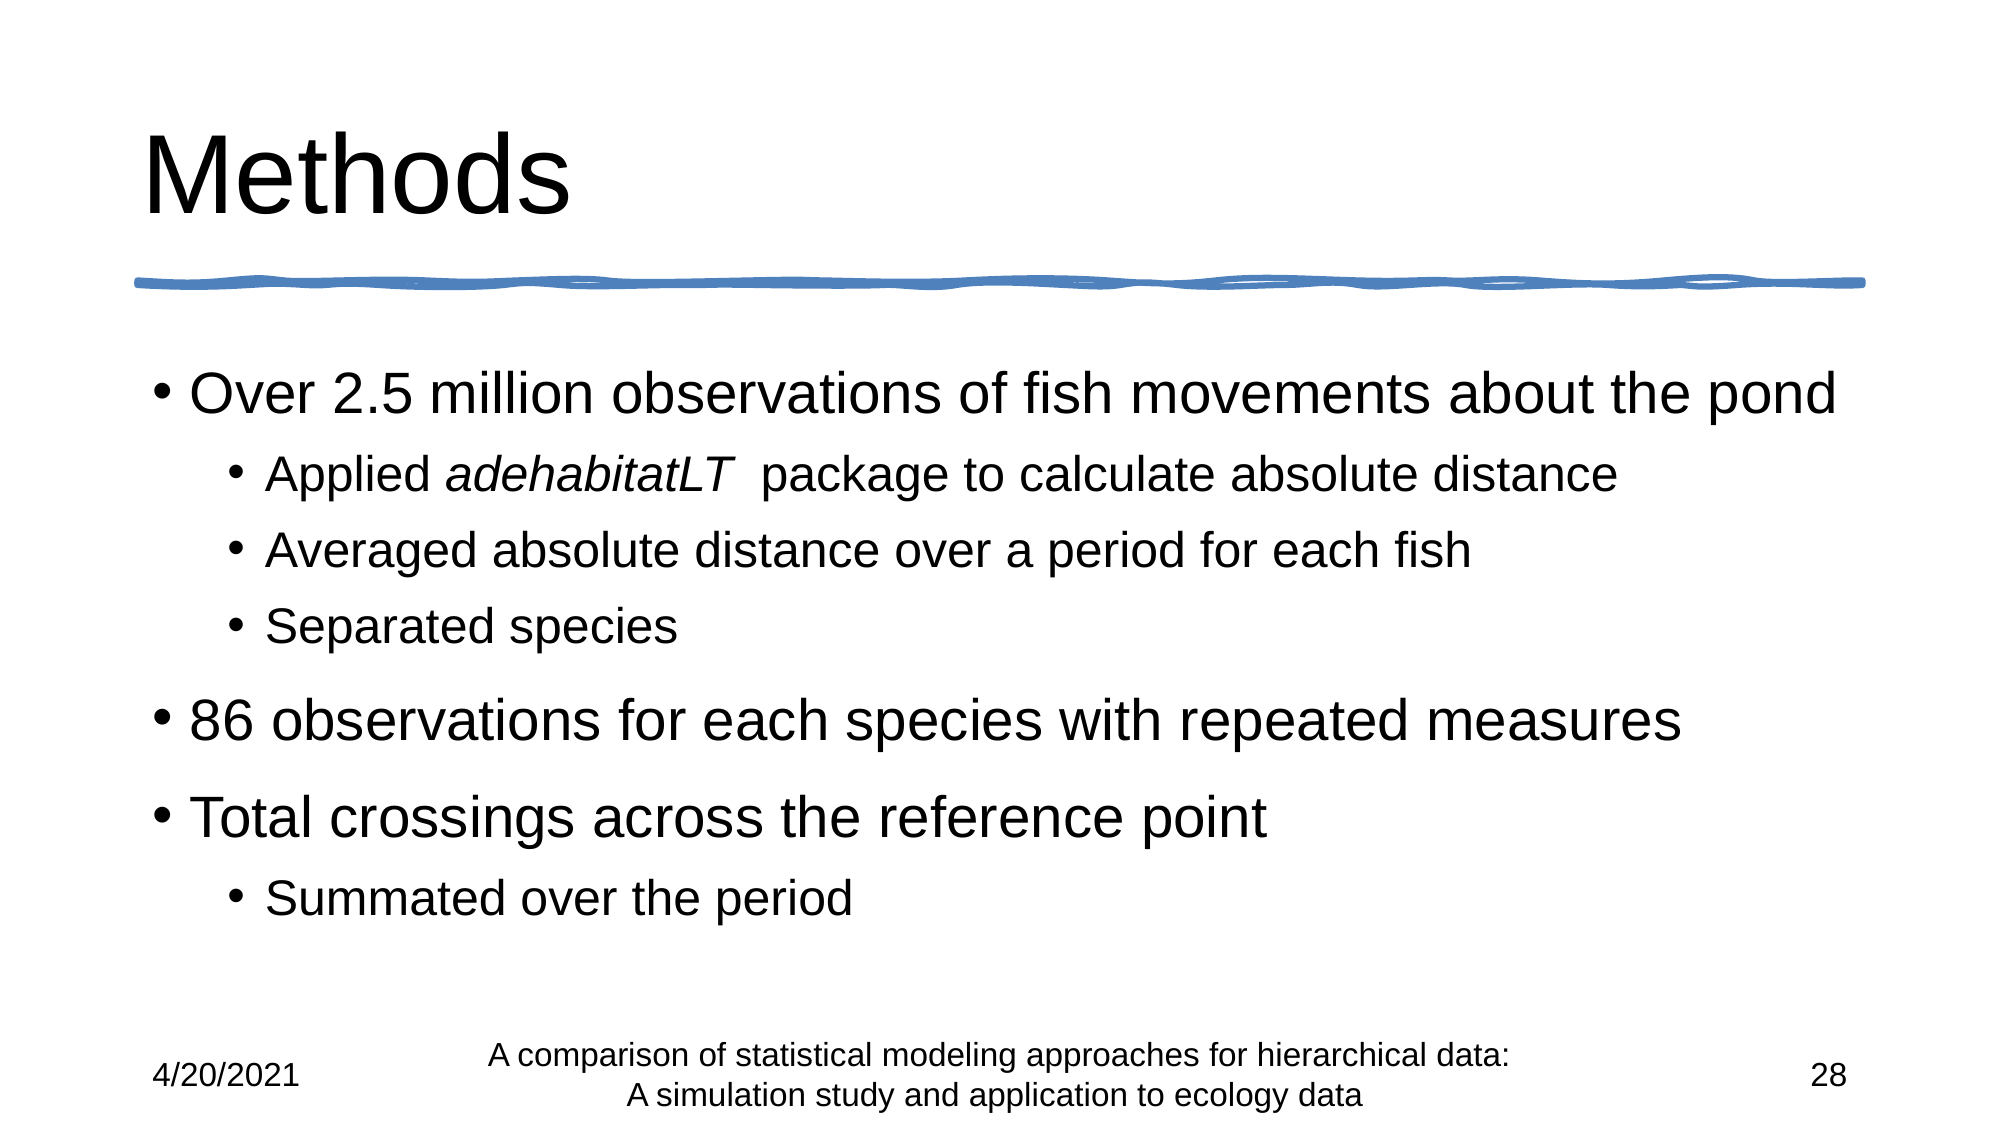

# Methods
Over 2.5 million observations of fish movements about the pond
Applied adehabitatLT  package to calculate absolute distance
Averaged absolute distance over a period for each fish
Separated species
86 observations for each species with repeated measures
Total crossings across the reference point
Summated over the period
4/20/2021
A comparison of statistical modeling approaches for hierarchical data: A simulation study and application to ecology data
28